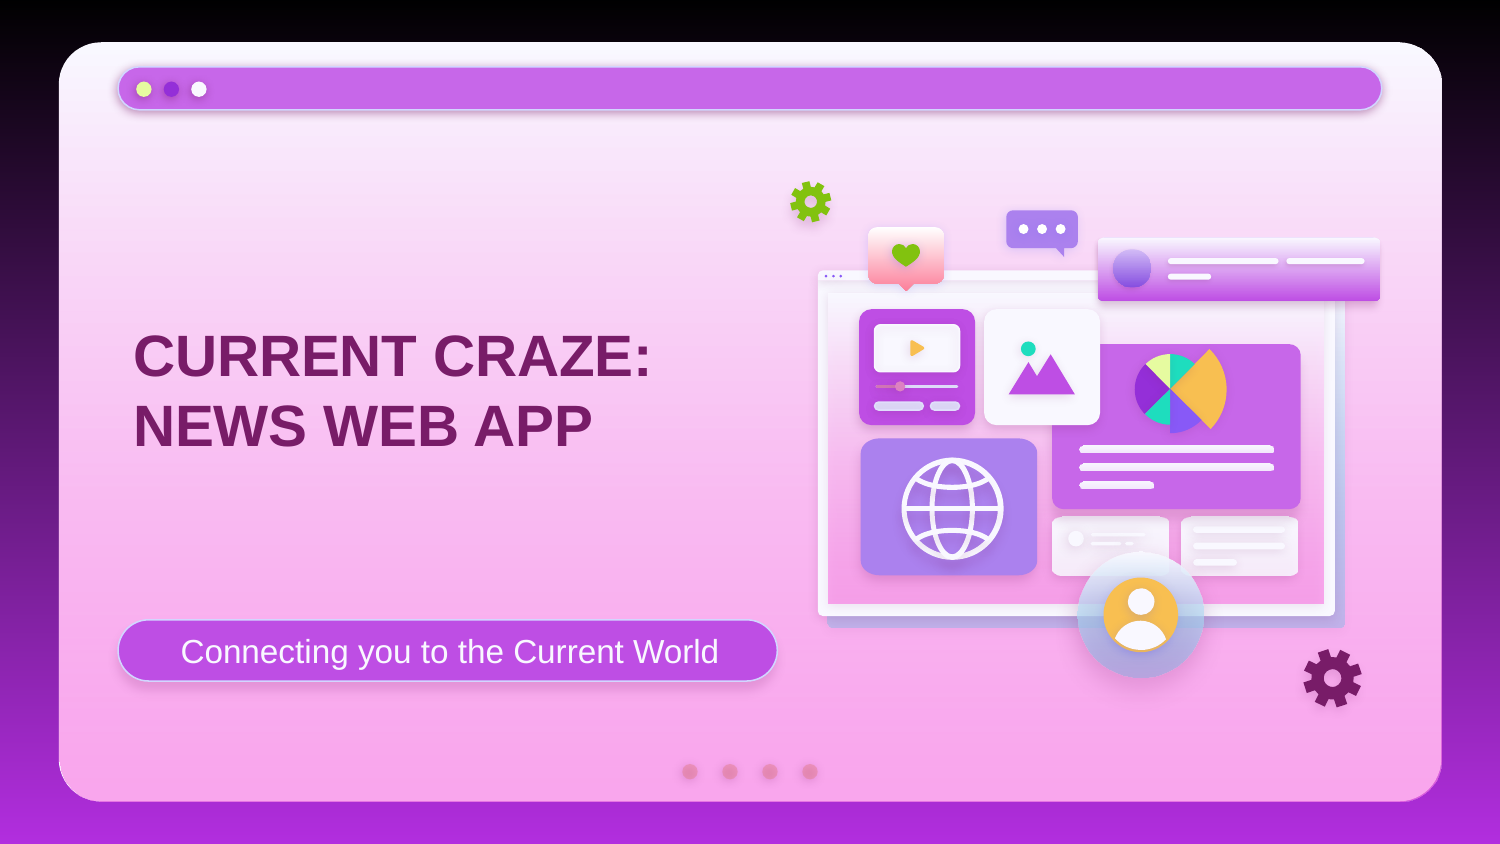

# CURRENT CRAZE: NEWS WEB APP
Connecting you to the Current World